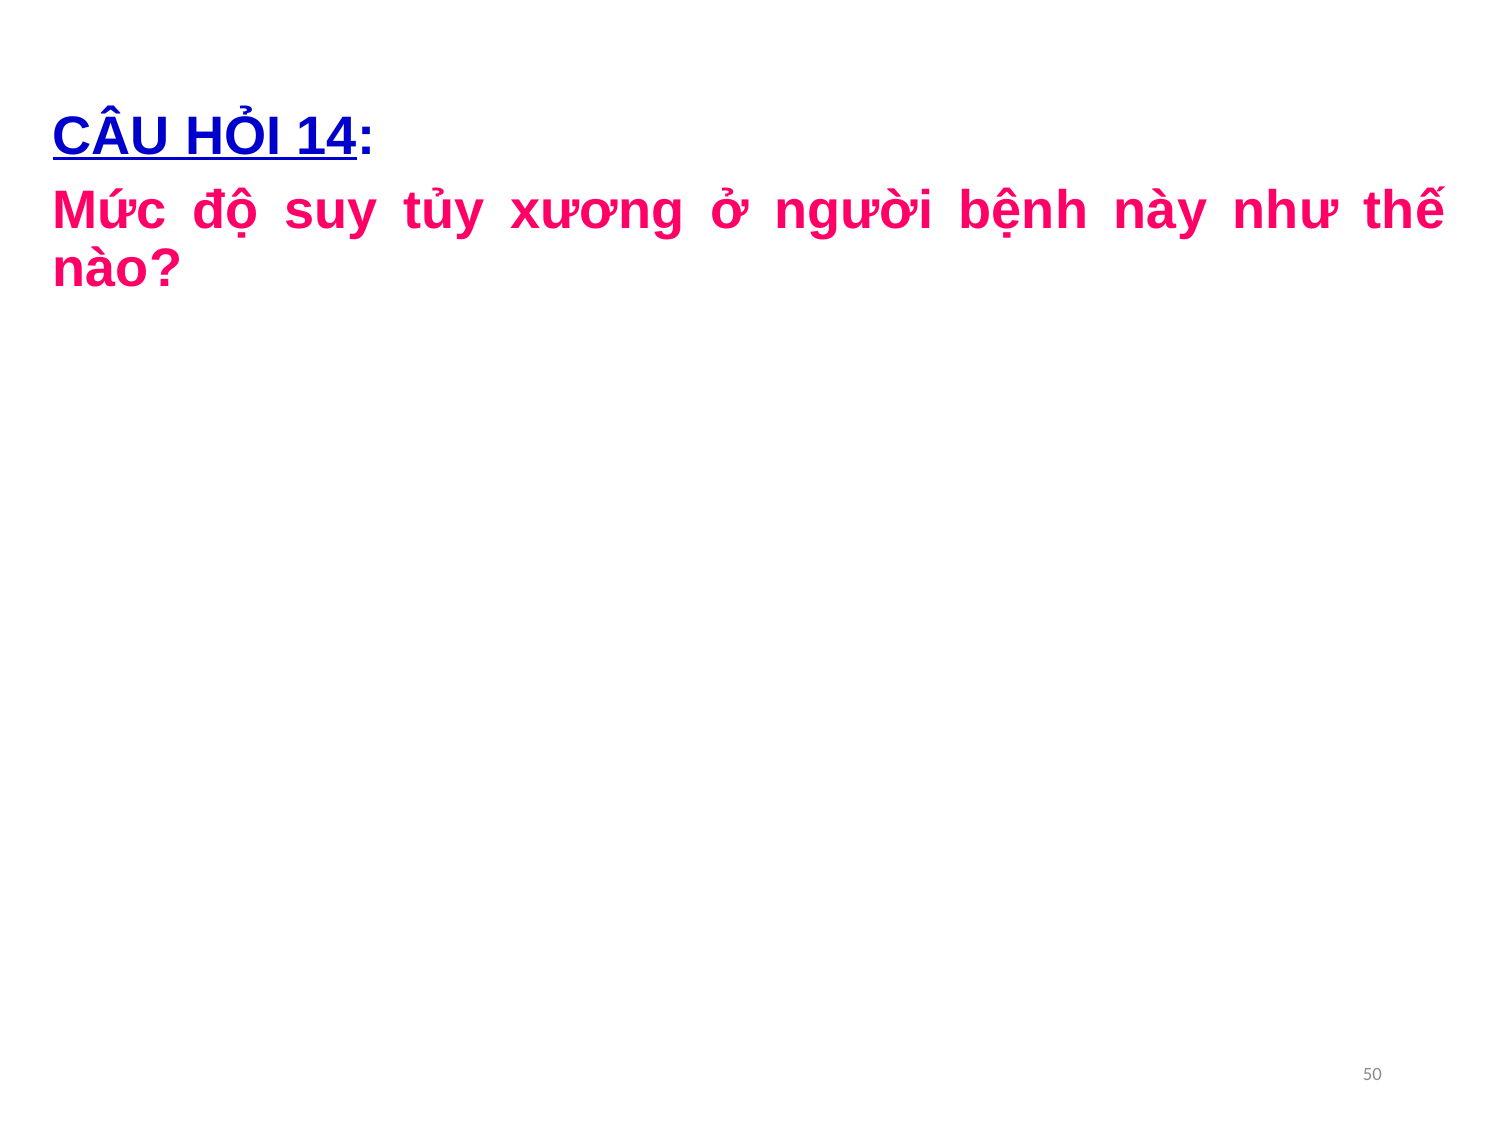

CÂU HỎI 14:
Mức độ suy tủy xương ở người bệnh này như thế nào?

50